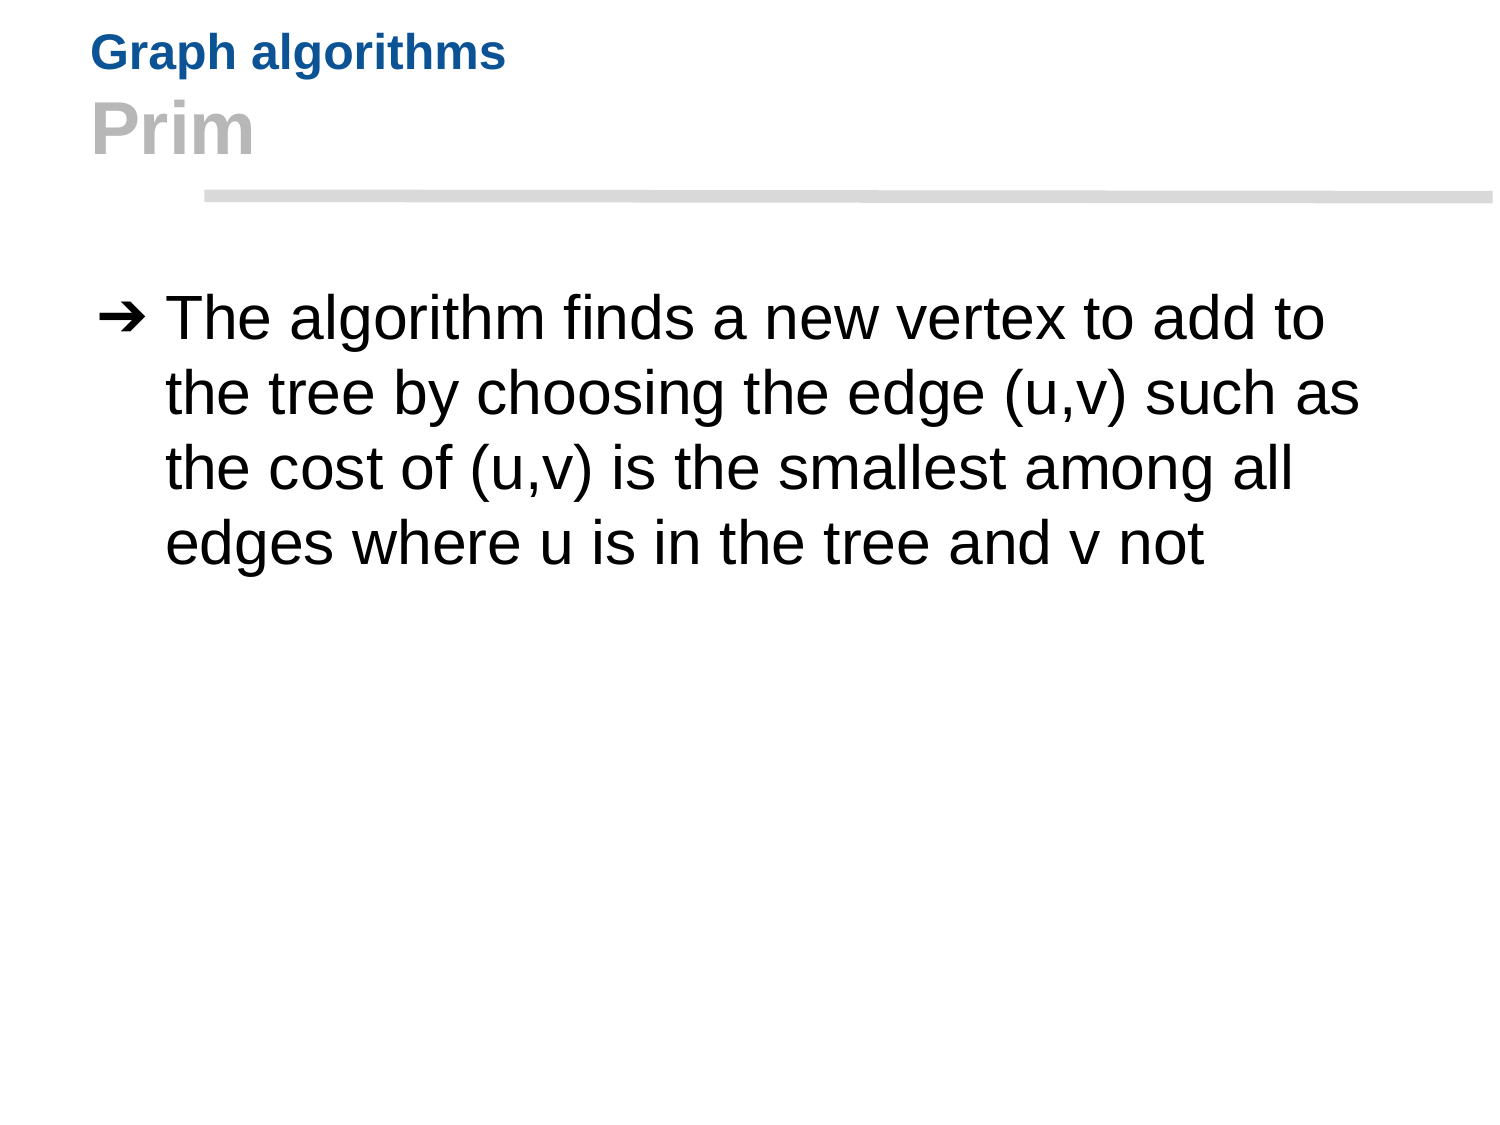

# Graph algorithms
Prim
The algorithm finds a new vertex to add to the tree by choosing the edge (u,v) such as the cost of (u,v) is the smallest among all edges where u is in the tree and v not